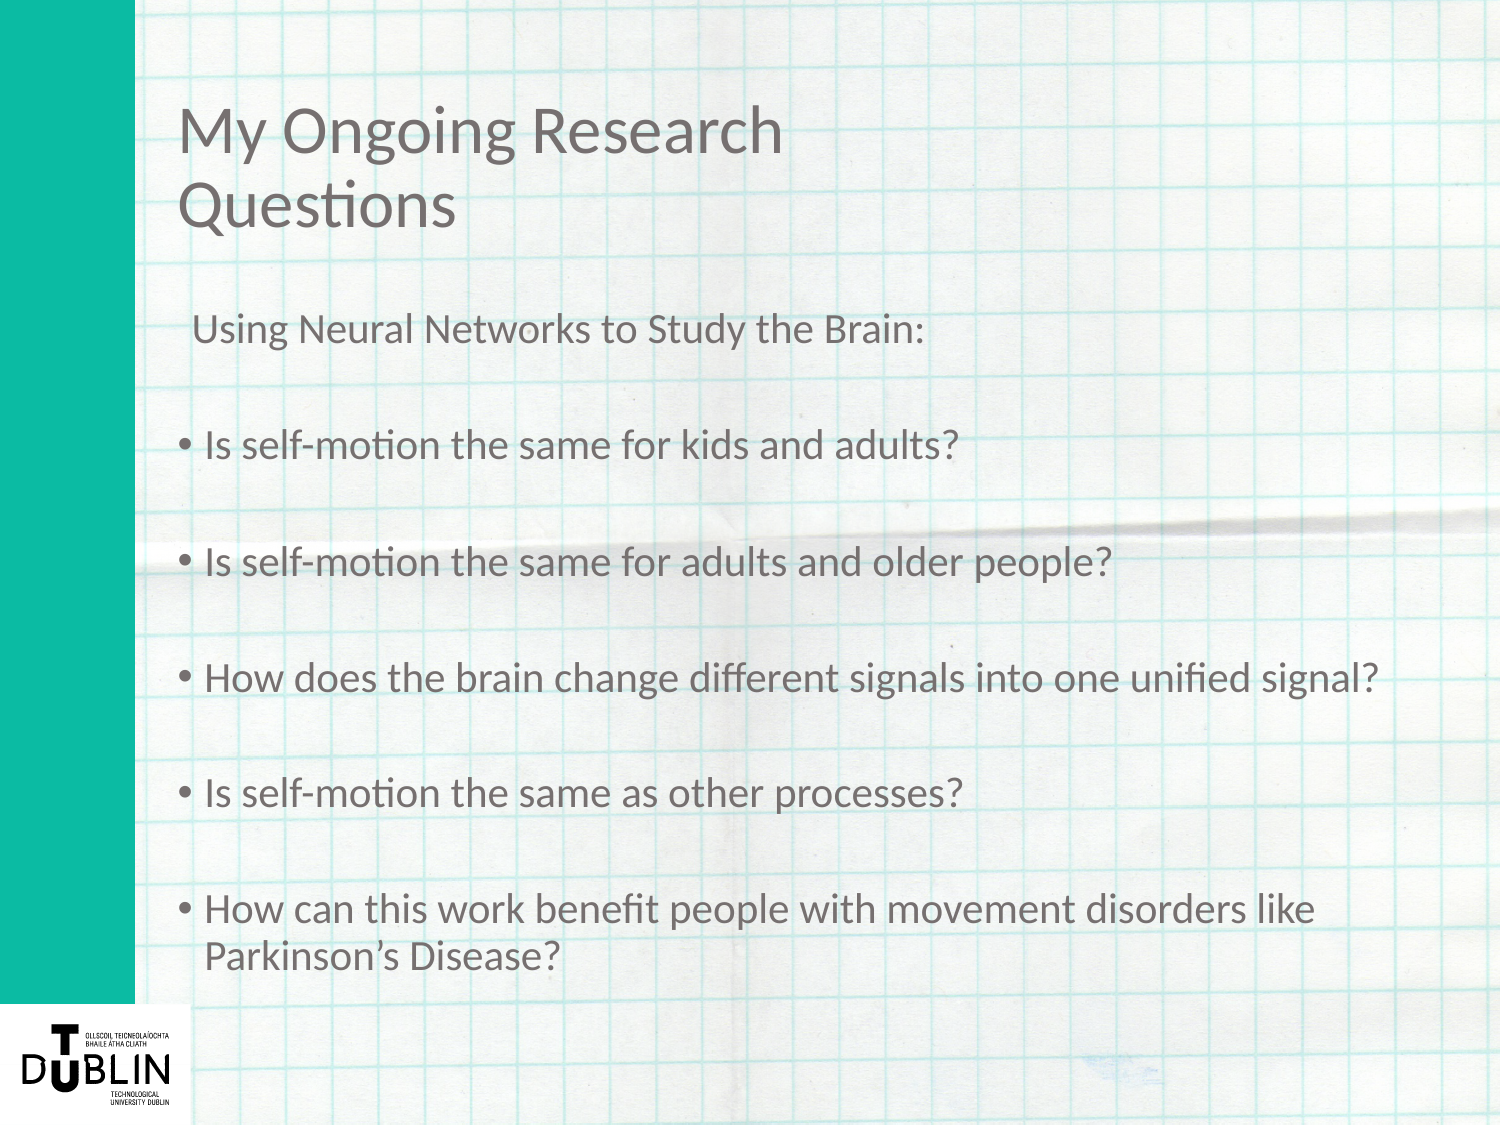

# My Ongoing Research Questions
Using Neural Networks to Study the Brain:

Is self-motion the same for kids and adults?

Is self-motion the same for adults and older people?

How does the brain change different signals into one unified signal?

Is self-motion the same as other processes?

How can this work benefit people with movement disorders like Parkinson’s Disease?